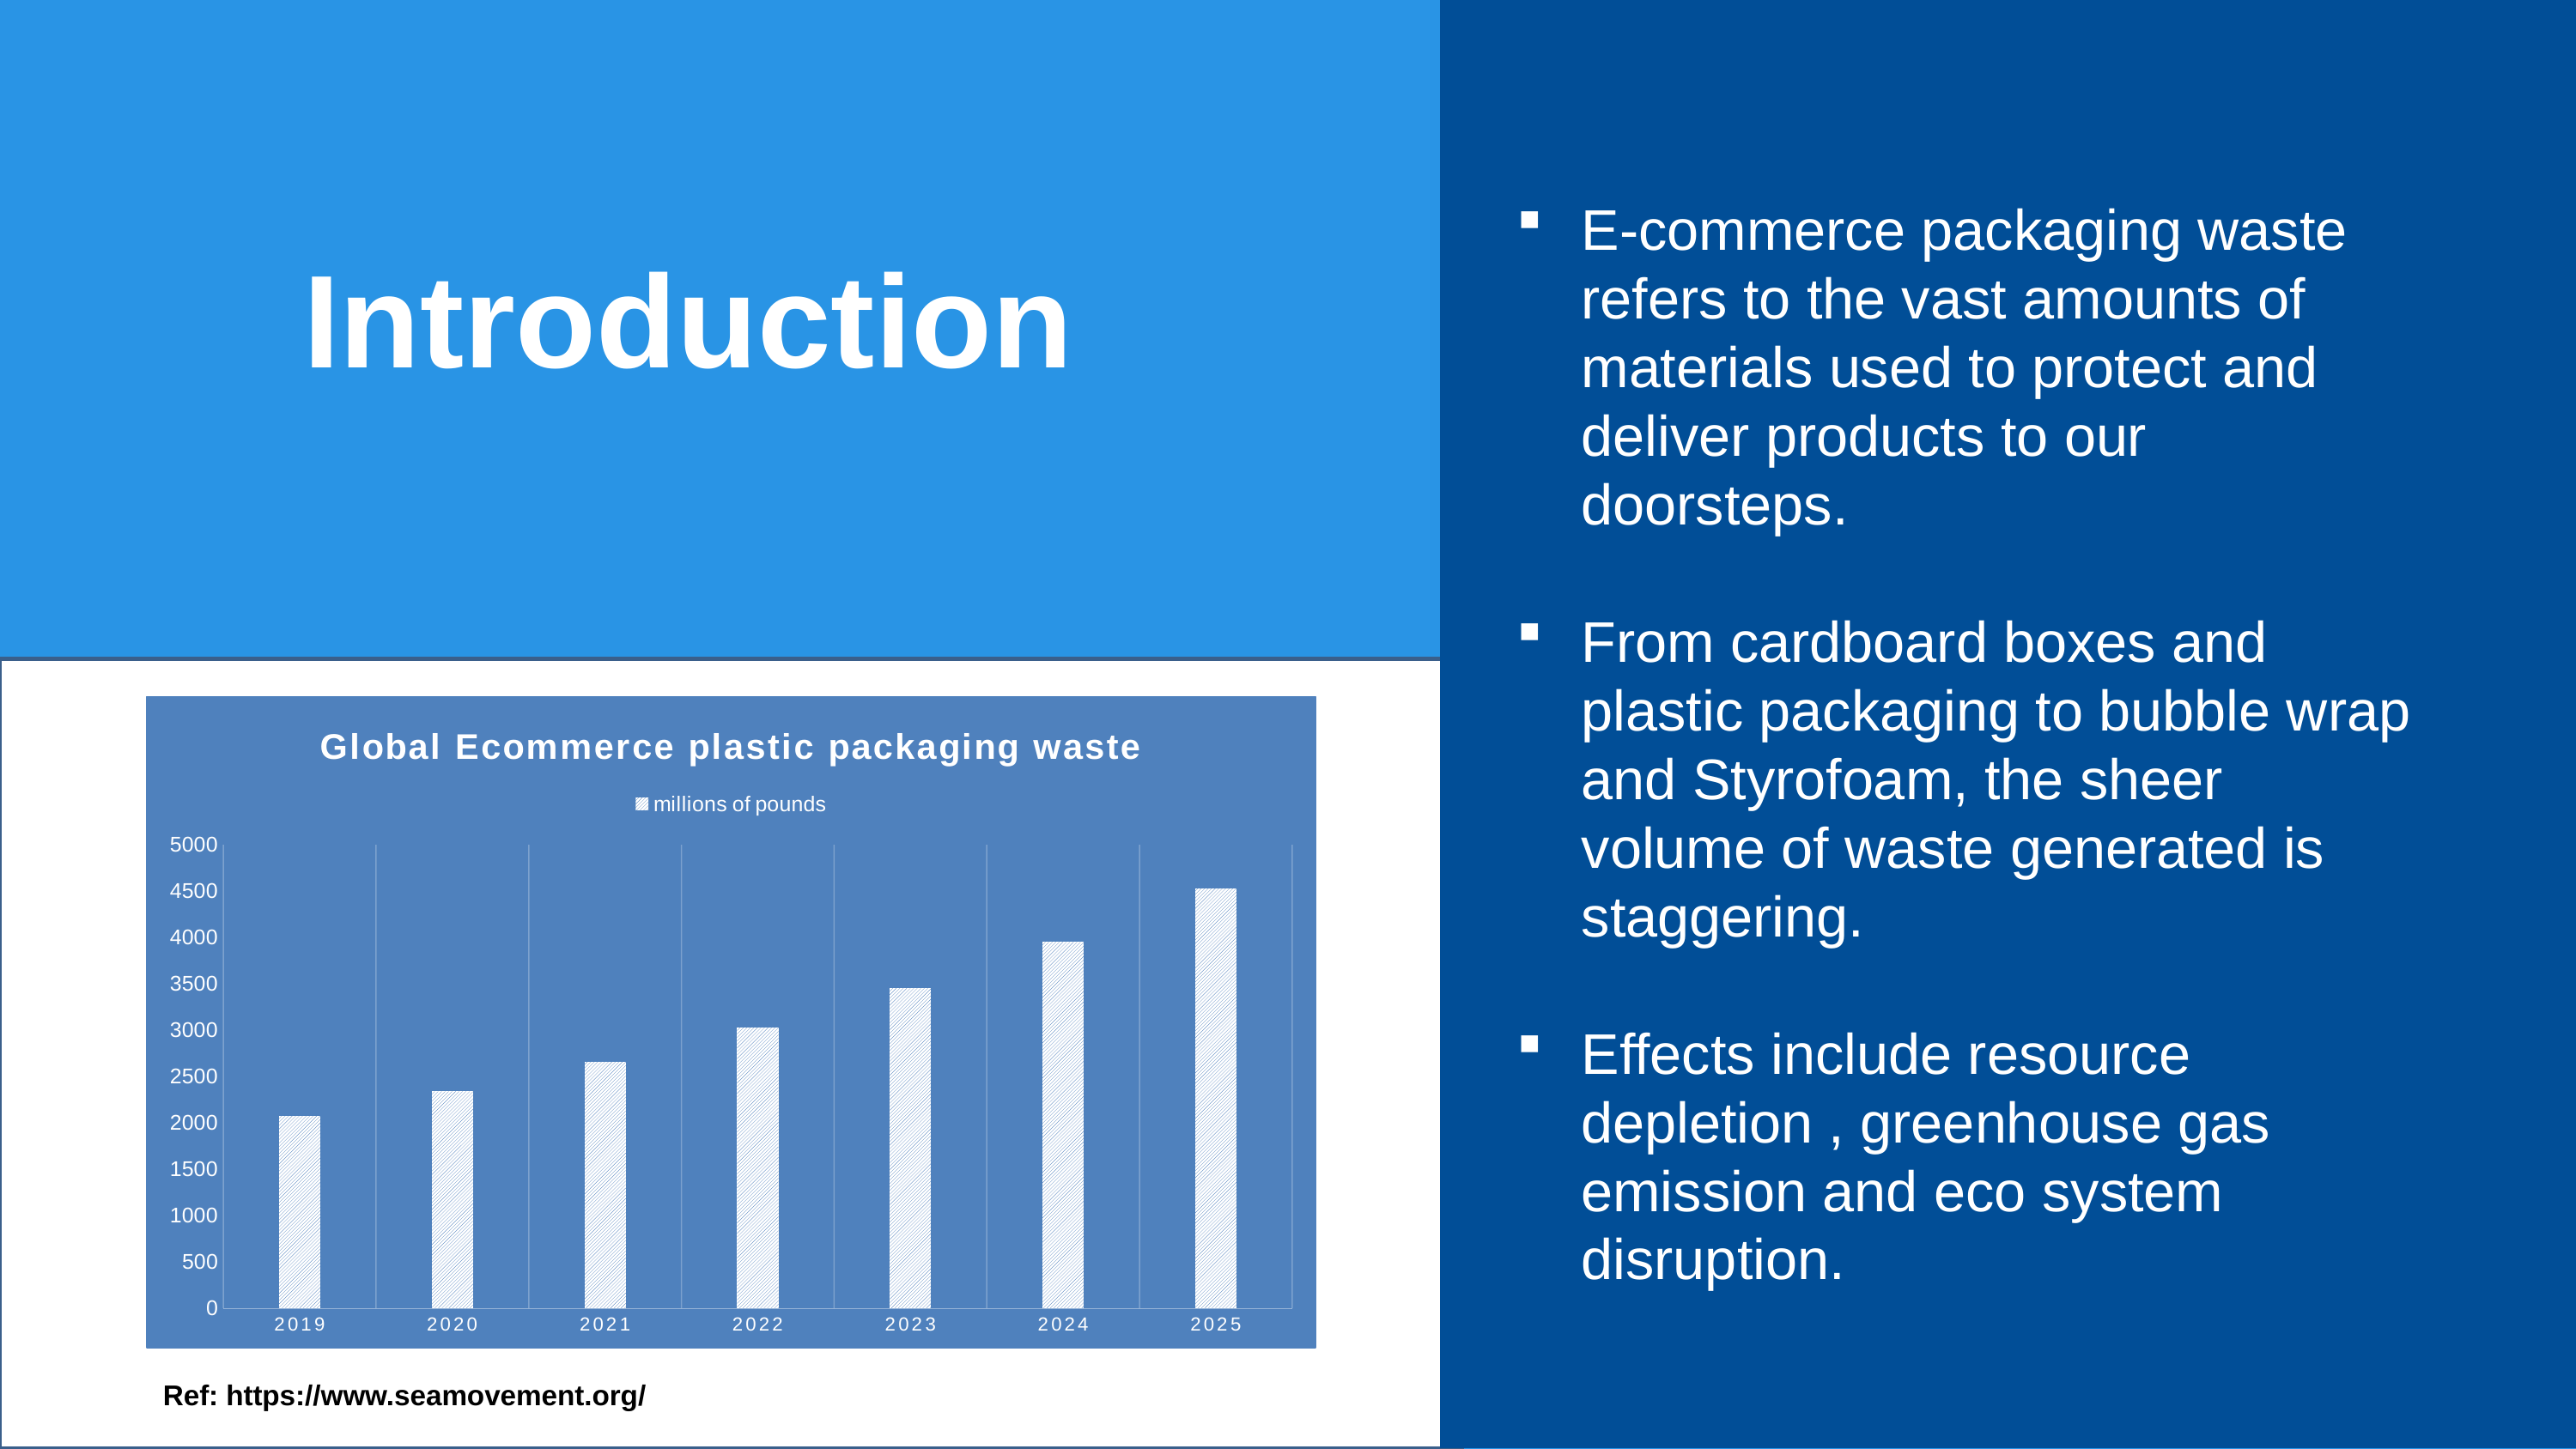

E-commerce packaging waste refers to the vast amounts of materials used to protect and deliver products to our doorsteps.

From cardboard boxes and plastic packaging to bubble wrap and Styrofoam, the sheer volume of waste generated is staggering.

Effects include resource depletion , greenhouse gas emission and eco system disruption.

Introduction

### Chart: Global Ecommerce plastic packaging waste

| Category | millions of pounds |
|---|---|
| 2019 | 2077.0 |
| 2020 | 2339.0 |
| 2021 | 2657.0 |
| 2022 | 3027.0 |
| 2023 | 3452.0 |
| 2024 | 3950.0 |
| 2025 | 4533.0 |
Ref: https://www.seamovement.org/